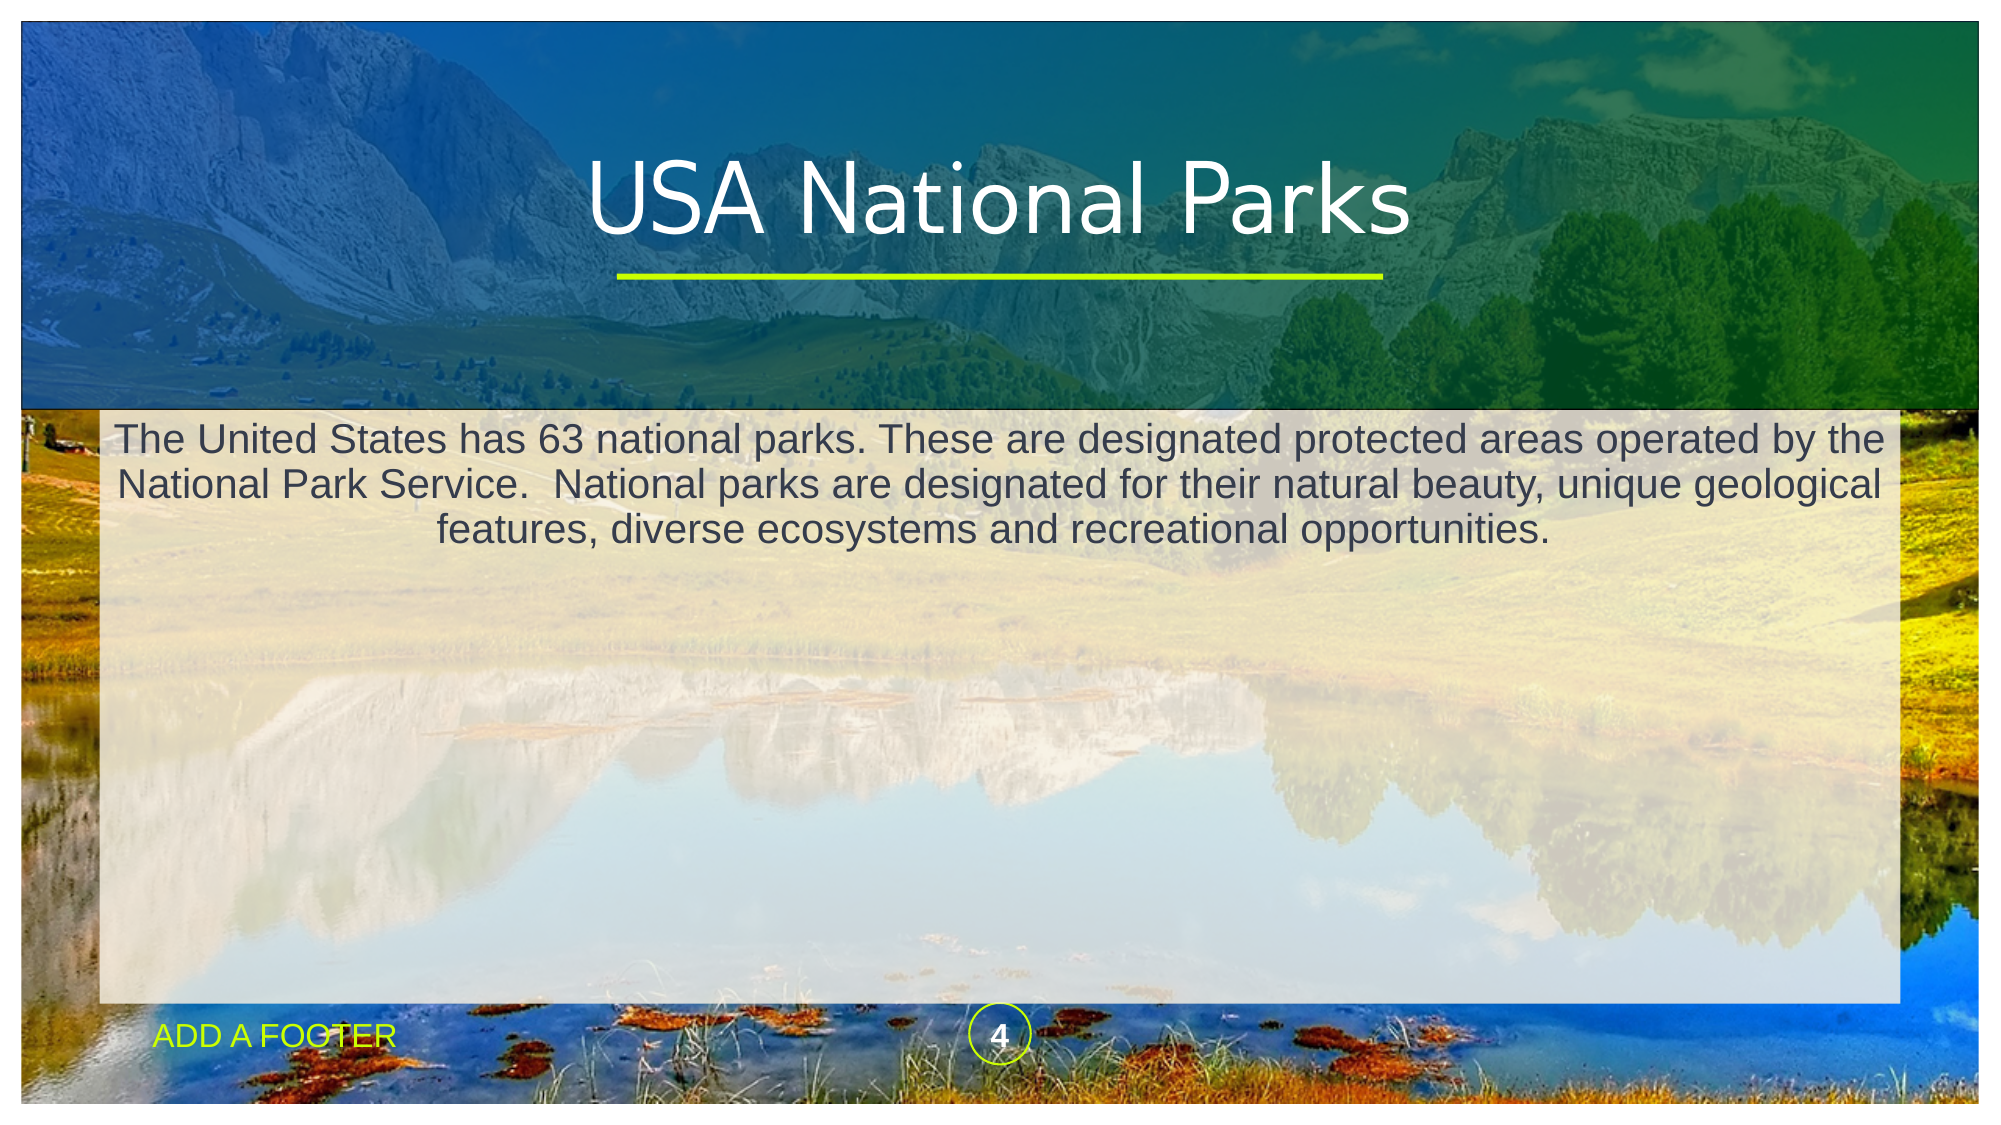

# USA National Parks

The United States has 63 national parks. These are designated protected areas operated by the National Park Service.  National parks are designated for their natural beauty, unique geological features, diverse ecosystems and recreational opportunities.
ADD A FOOTER
4